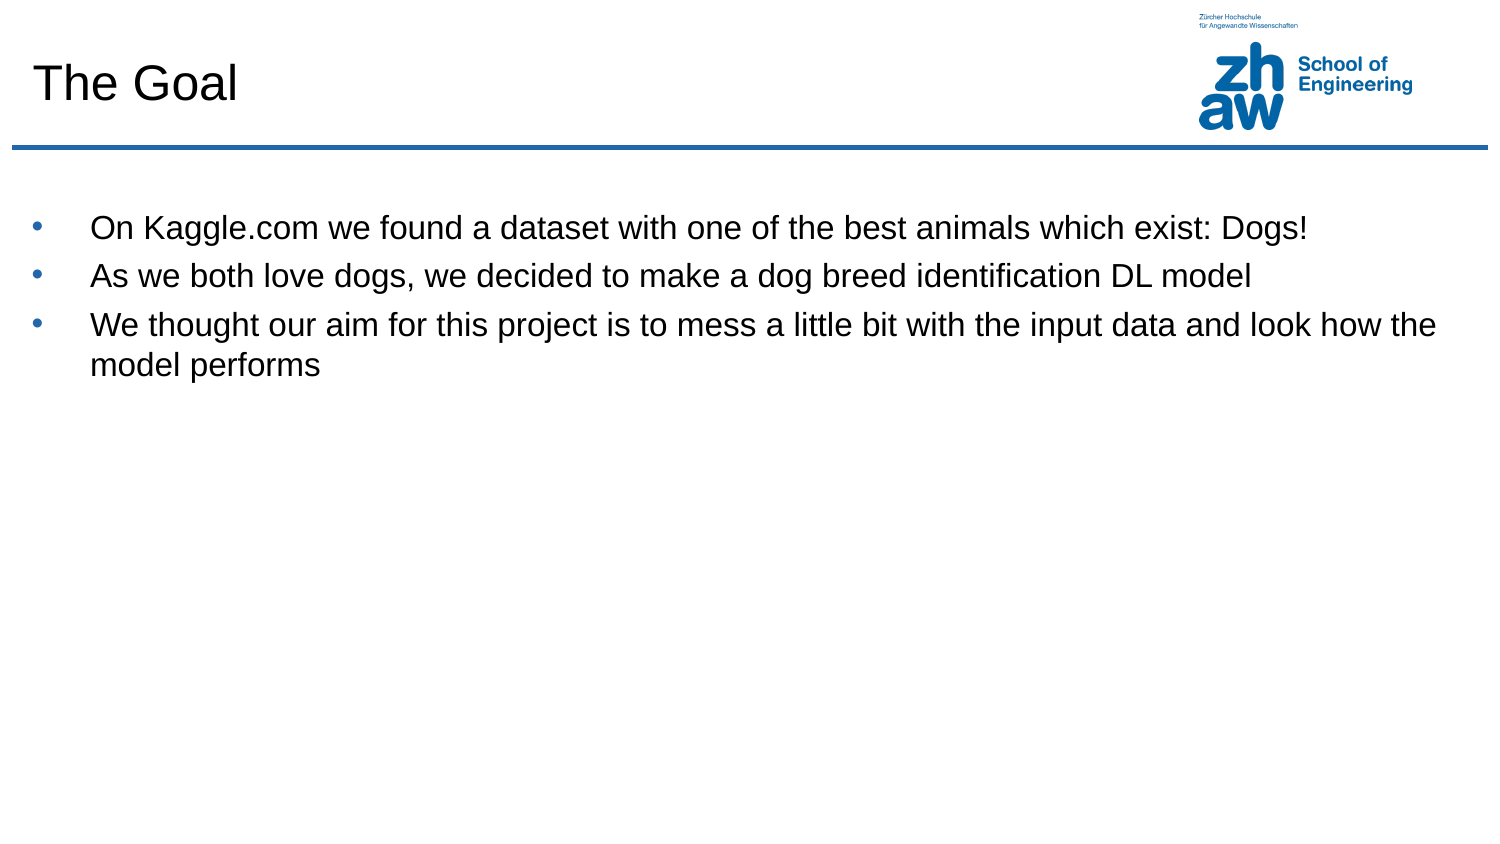

# The Goal
On Kaggle.com we found a dataset with one of the best animals which exist: Dogs!
As we both love dogs, we decided to make a dog breed identification DL model
We thought our aim for this project is to mess a little bit with the input data and look how the model performs